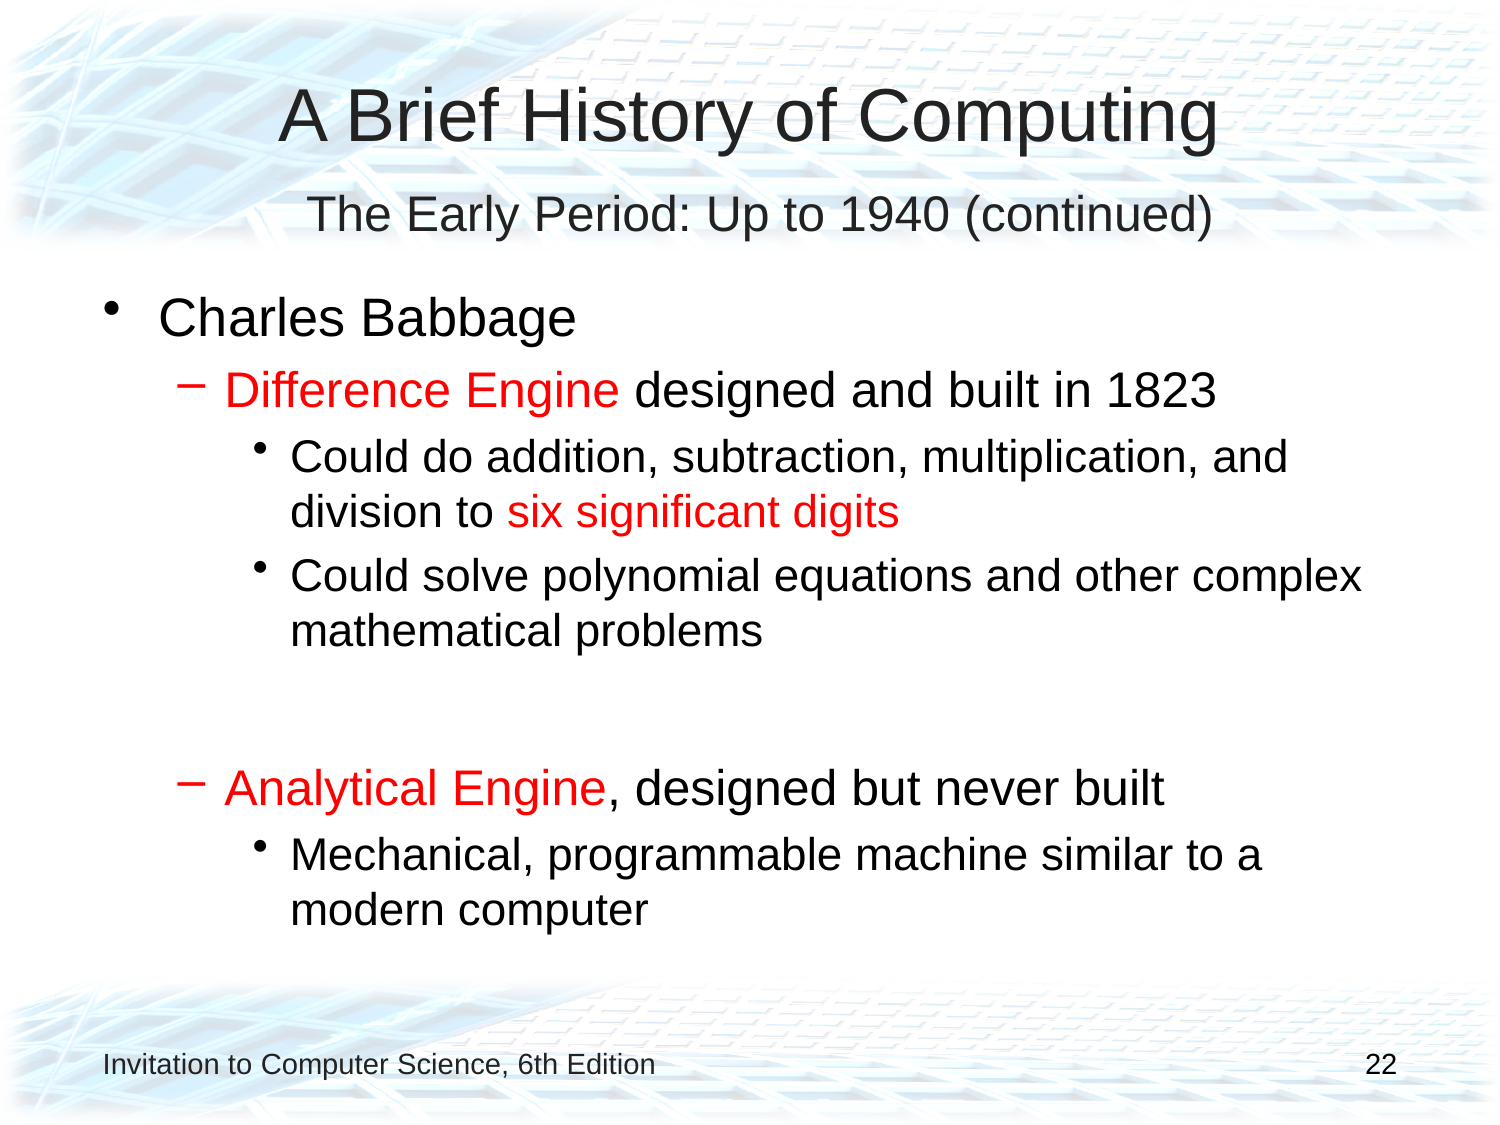

# A Brief History of Computing The Early Period: Up to 1940 (continued)
Charles Babbage
Difference Engine designed and built in 1823
Could do addition, subtraction, multiplication, and division to six significant digits
Could solve polynomial equations and other complex mathematical problems

Analytical Engine, designed but never built
Mechanical, programmable machine similar to a modern computer

Invitation to Computer Science, 6th Edition
22